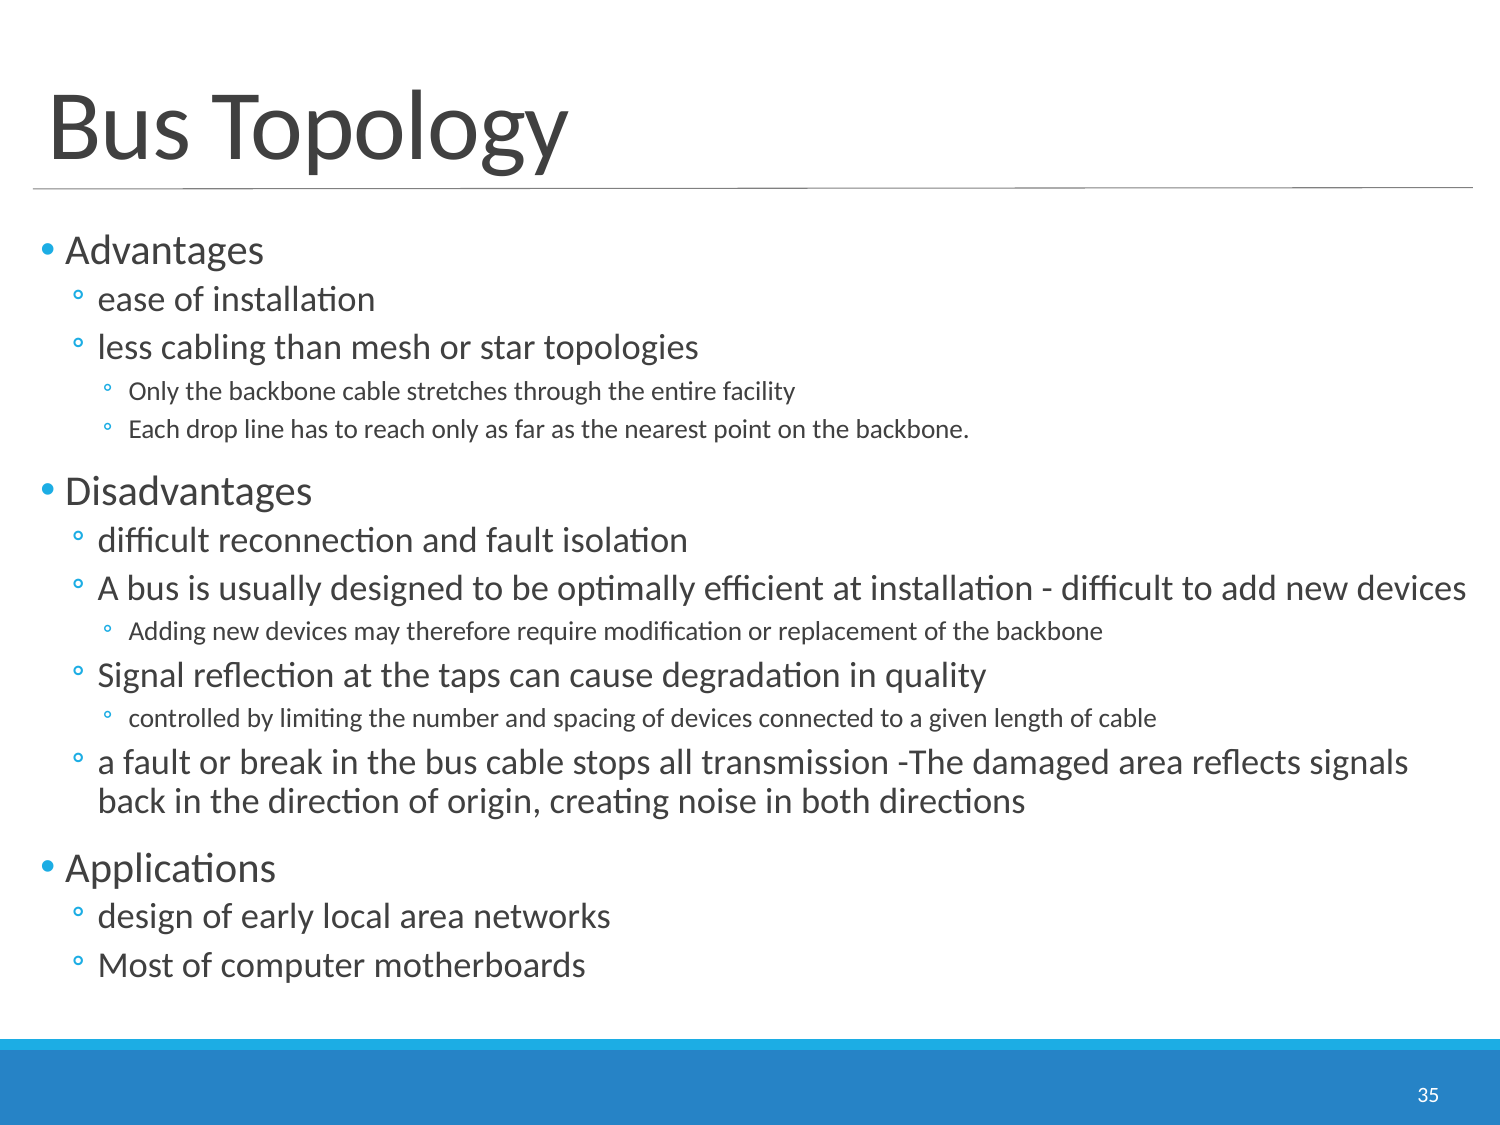

# Bus Topology
Advantages
ease of installation
less cabling than mesh or star topologies
Only the backbone cable stretches through the entire facility
Each drop line has to reach only as far as the nearest point on the backbone.
Disadvantages
difficult reconnection and fault isolation
A bus is usually designed to be optimally efficient at installation - difficult to add new devices
Adding new devices may therefore require modification or replacement of the backbone
Signal reflection at the taps can cause degradation in quality
controlled by limiting the number and spacing of devices connected to a given length of cable
a fault or break in the bus cable stops all transmission -The damaged area reflects signals back in the direction of origin, creating noise in both directions
Applications
design of early local area networks
Most of computer motherboards